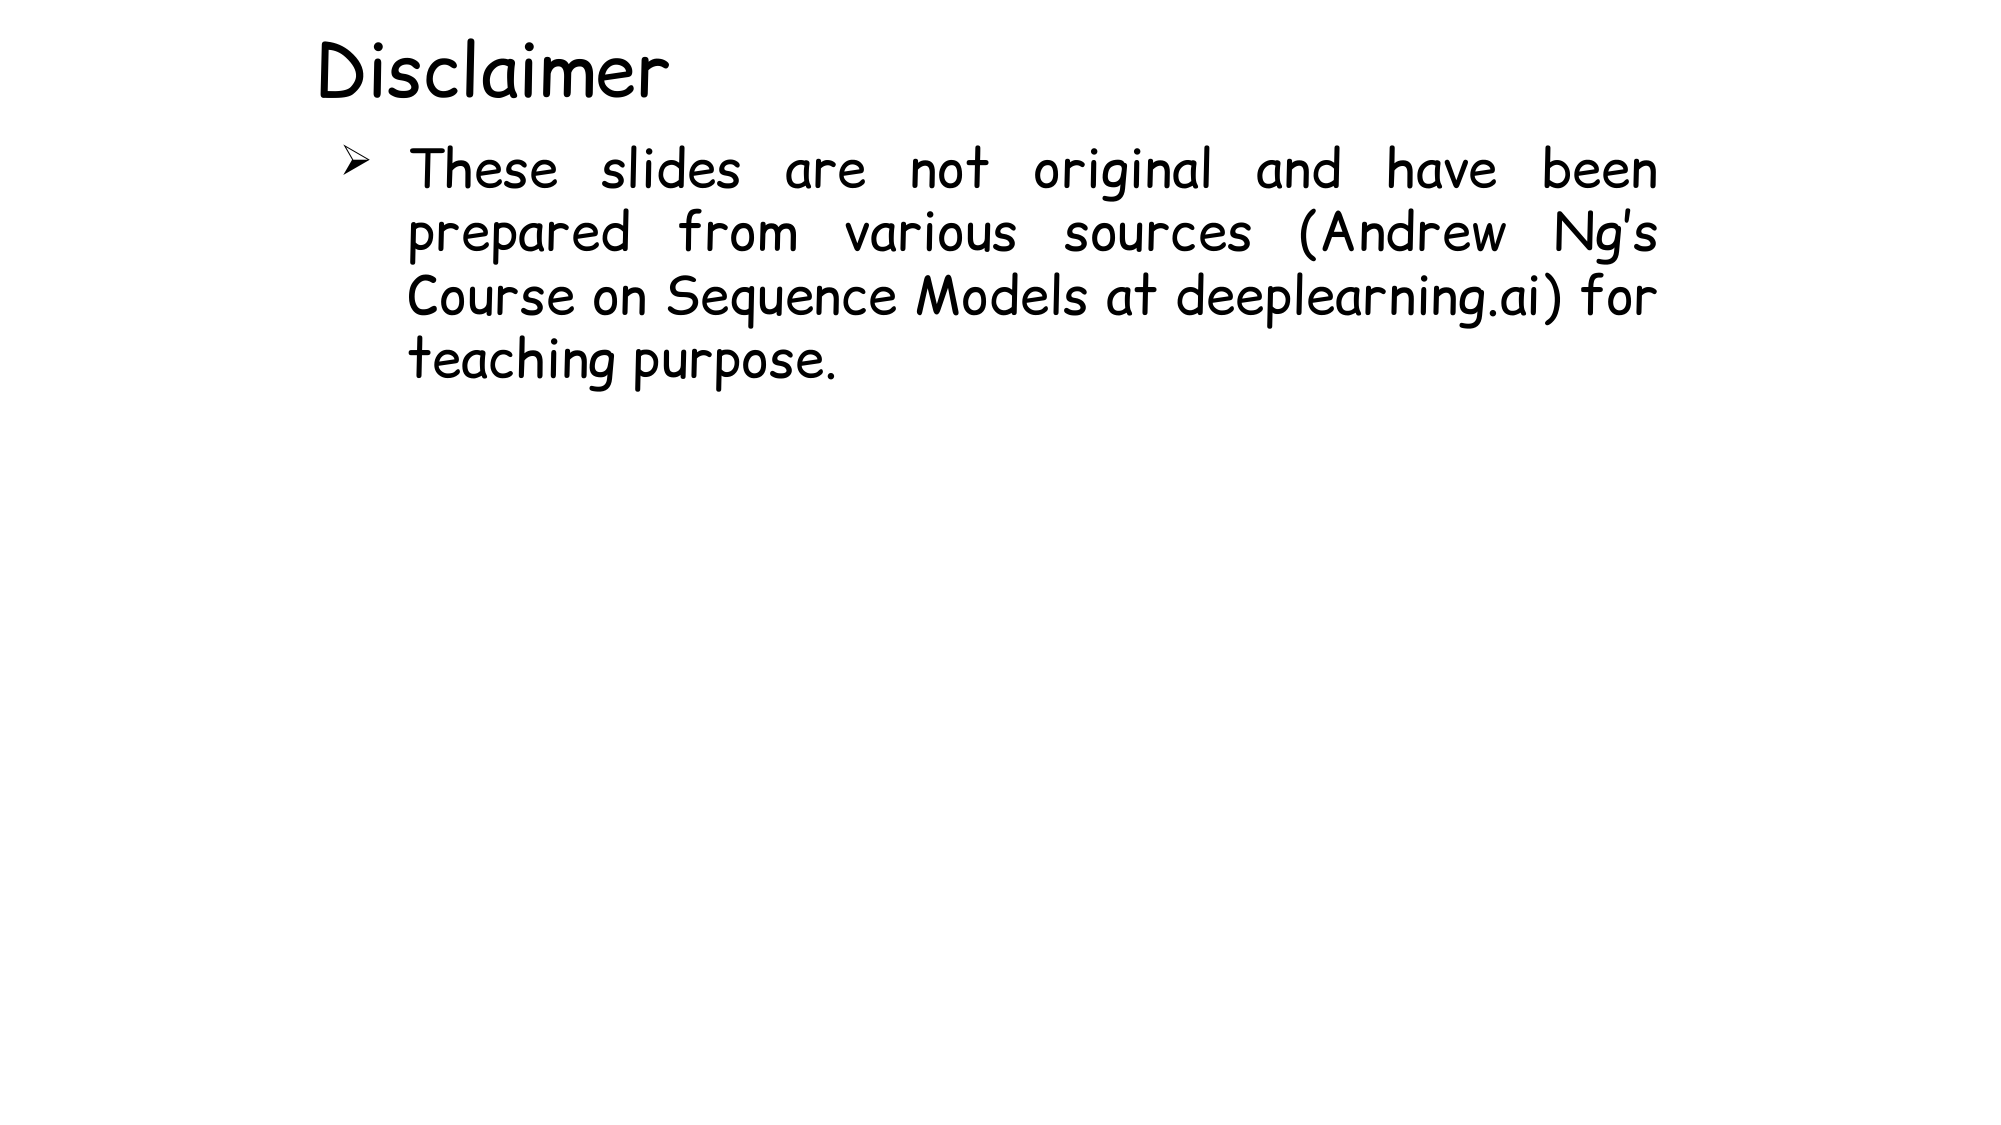

# Disclaimer
These slides are not original and have been prepared from various sources (Andrew Ng’s Course on Sequence Models at deeplearning.ai) for teaching purpose.